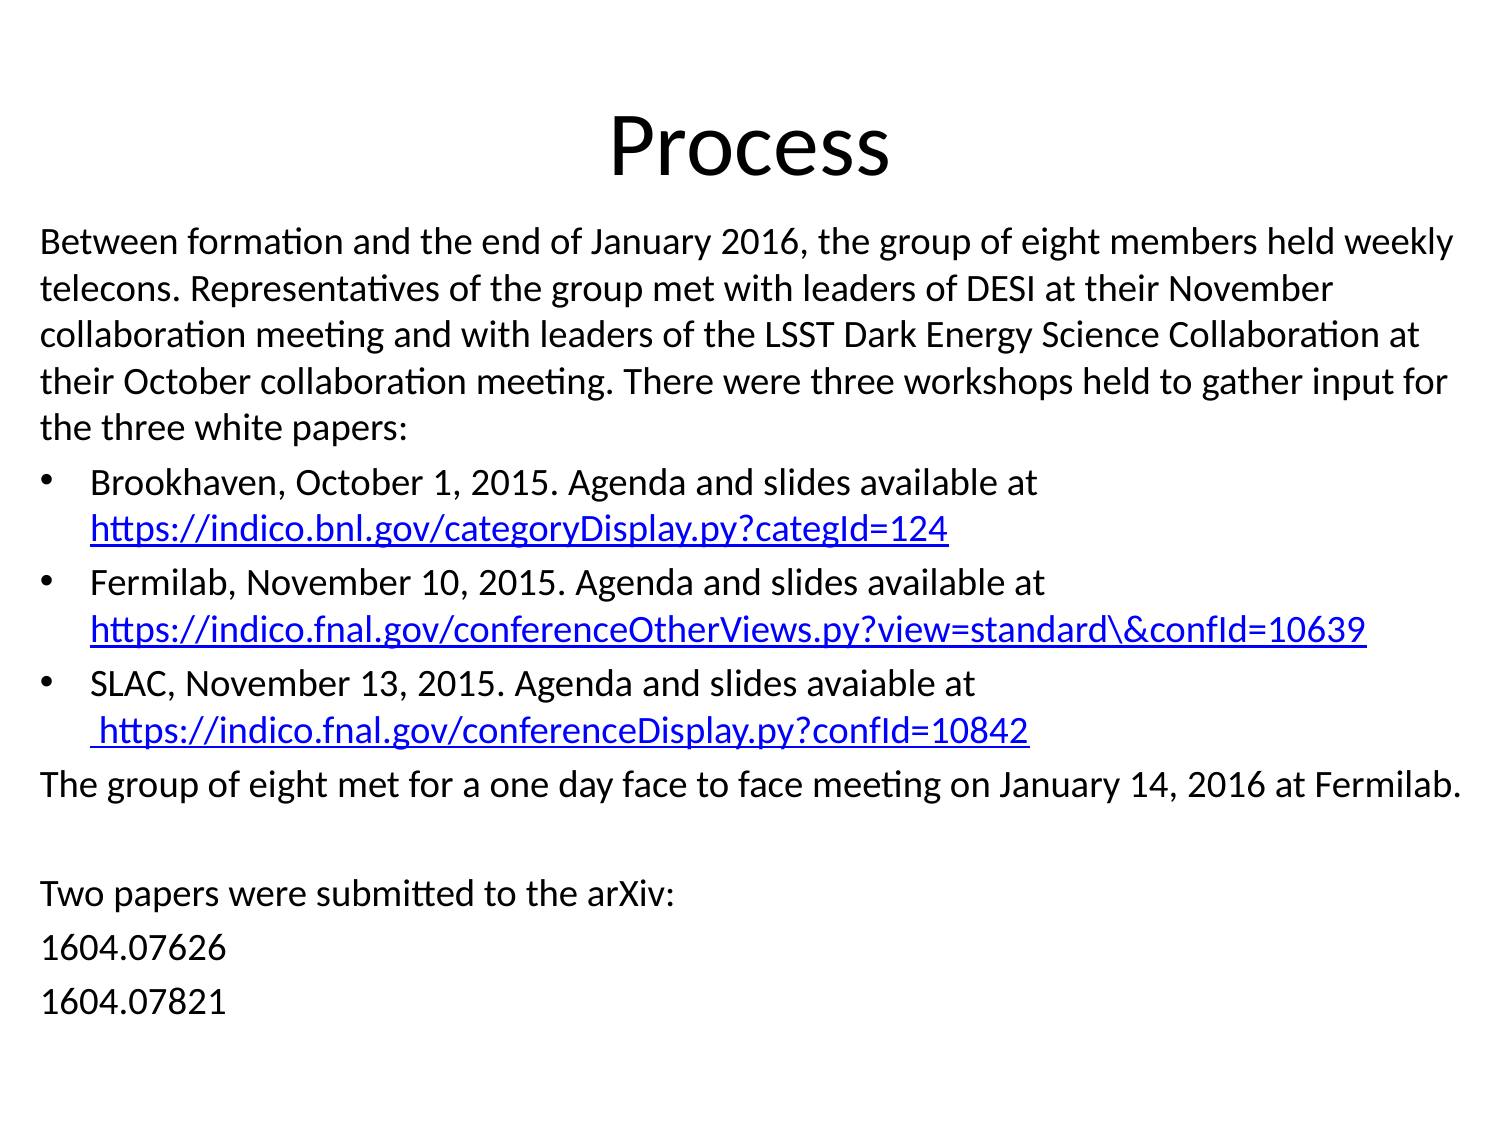

# Process
Between formation and the end of January 2016, the group of eight members held weekly telecons. Representatives of the group met with leaders of DESI at their November collaboration meeting and with leaders of the LSST Dark Energy Science Collaboration at their October collaboration meeting. There were three workshops held to gather input for the three white papers:
Brookhaven, October 1, 2015. Agenda and slides available at https://indico.bnl.gov/categoryDisplay.py?categId=124
Fermilab, November 10, 2015. Agenda and slides available at
https://indico.fnal.gov/conferenceOtherViews.py?view=standard\&confId=10639
SLAC, November 13, 2015. Agenda and slides avaiable at
 https://indico.fnal.gov/conferenceDisplay.py?confId=10842
The group of eight met for a one day face to face meeting on January 14, 2016 at Fermilab.

Two papers were submitted to the arXiv:
1604.07626
1604.07821